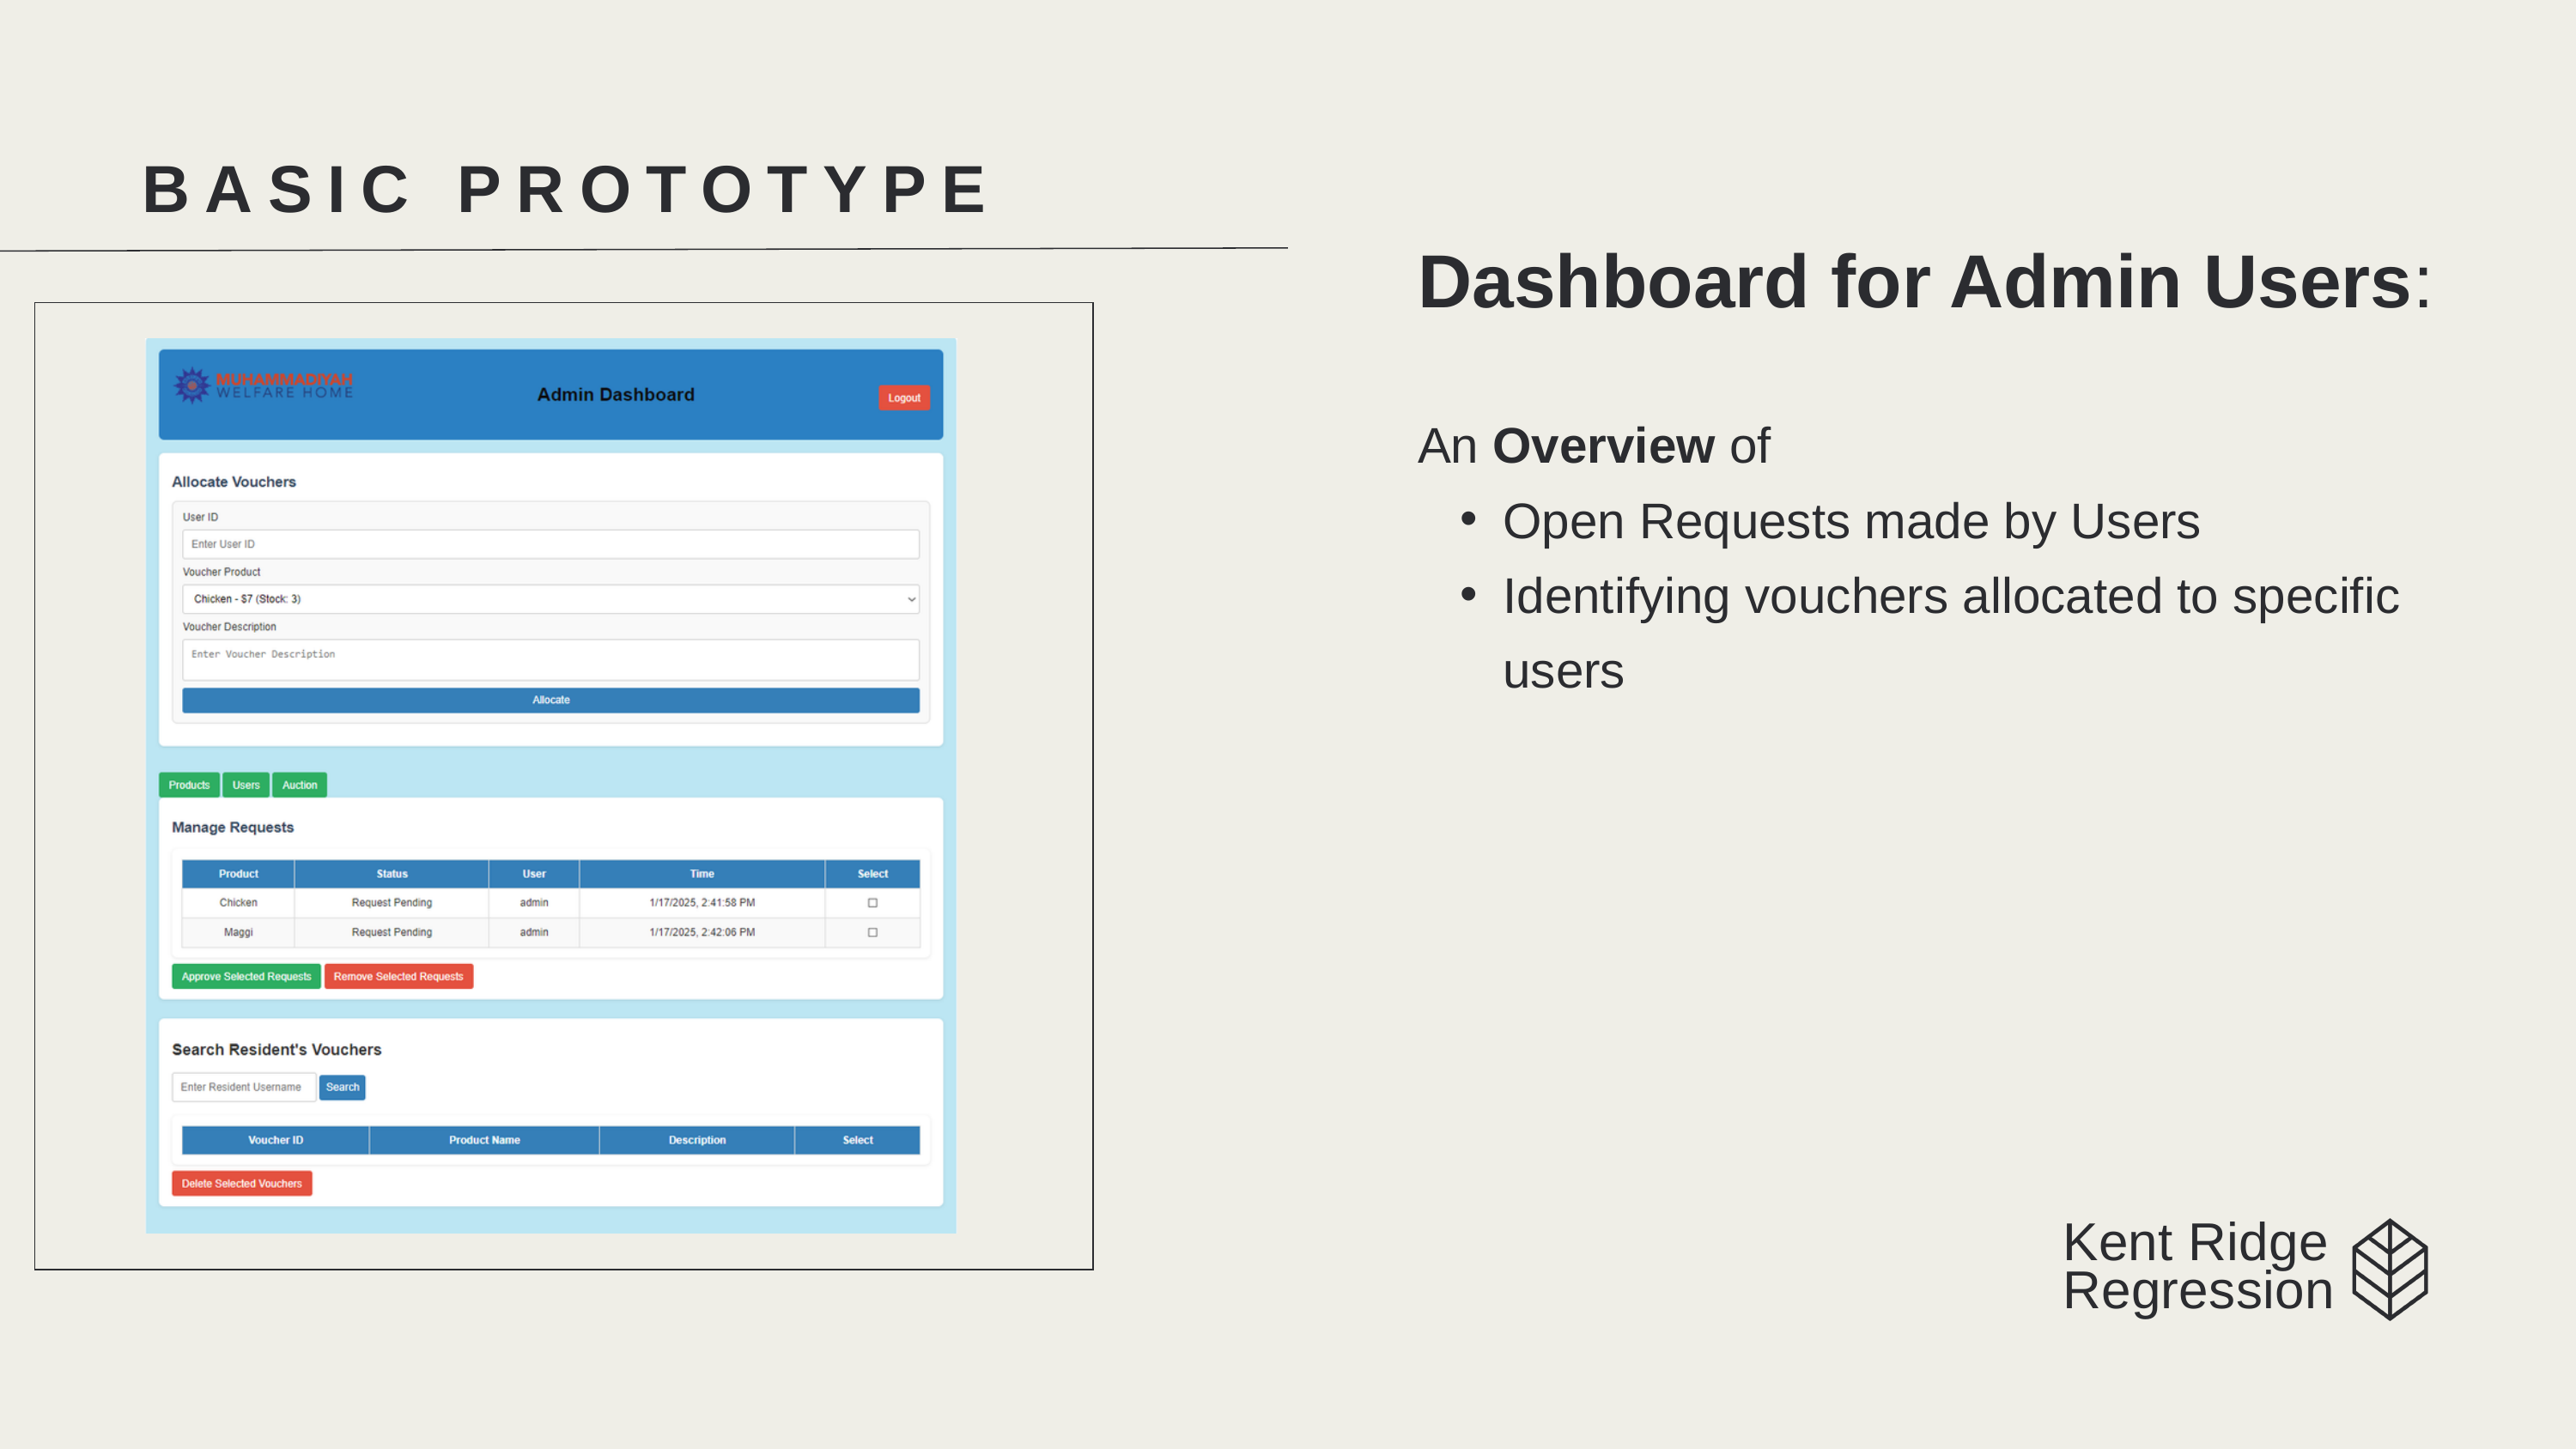

BASIC PROTOTYPE
Dashboard for Admin Users:

An Overview of
Open Requests made by Users
Identifying vouchers allocated to specific users

Kent Ridge
Regression